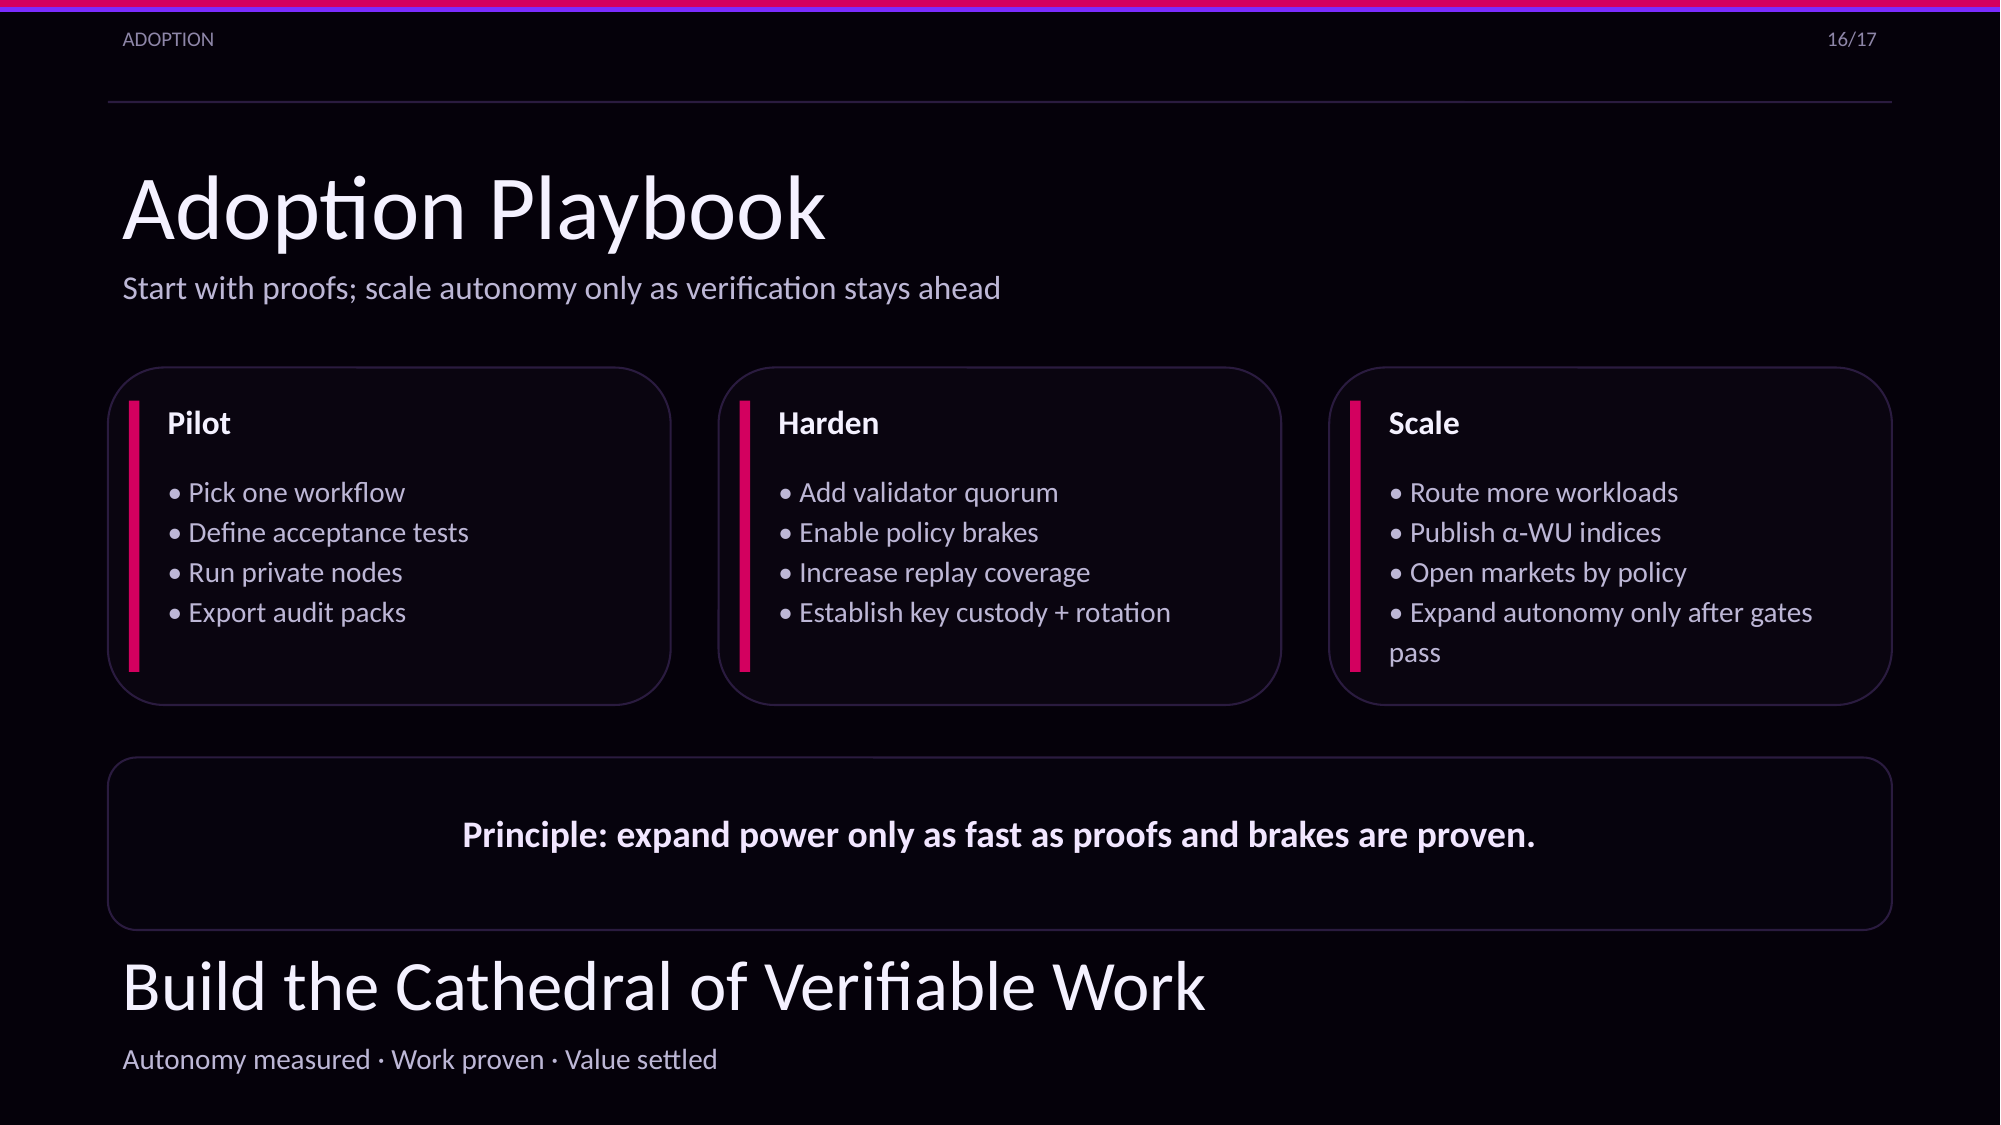

ADOPTION
16/17

Adoption Playbook
Start with proofs; scale autonomy only as verification stays ahead

Pilot
Harden
Scale

• Pick one workflow
• Define acceptance tests
• Run private nodes
• Export audit packs
• Add validator quorum
• Enable policy brakes
• Increase replay coverage
• Establish key custody + rotation
• Route more workloads
• Publish α‑WU indices
• Open markets by policy
• Expand autonomy only after gates pass

Principle: expand power only as fast as proofs and brakes are proven.
Build the Cathedral of Verifiable Work
Autonomy measured · Work proven · Value settled